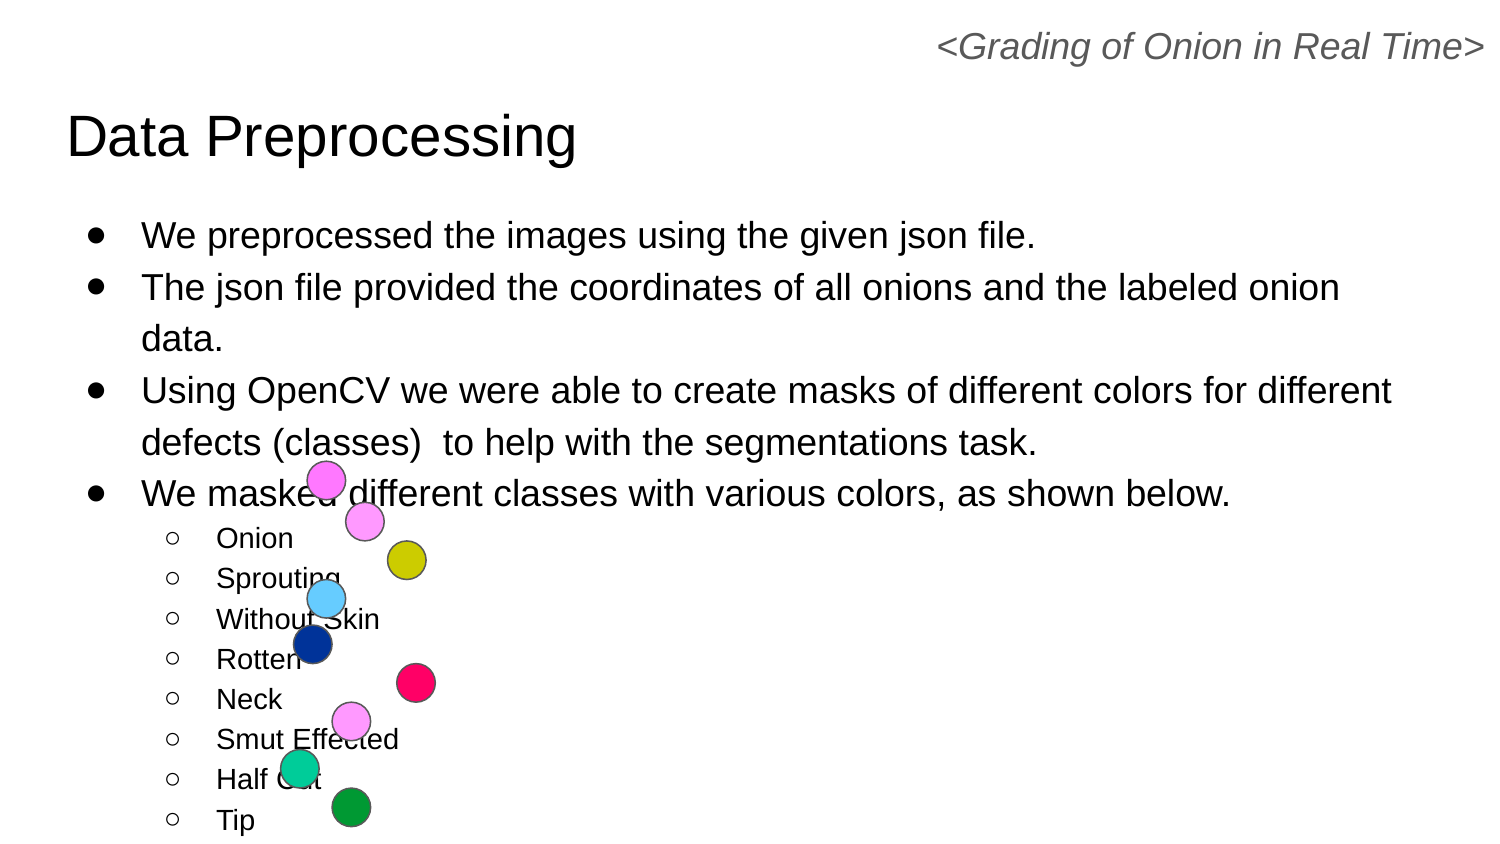

<Grading of Onion in Real Time>
# Data Preprocessing

We preprocessed the images using the given json file.
The json file provided the coordinates of all onions and the labeled onion data.
Using OpenCV we were able to create masks of different colors for different defects (classes)  to help with the segmentations task.
We masked different classes with various colors, as shown below.
Onion
Sprouting
Without Skin
Rotten
Neck
Smut Effected
Half Cut
Tip
Sunburn